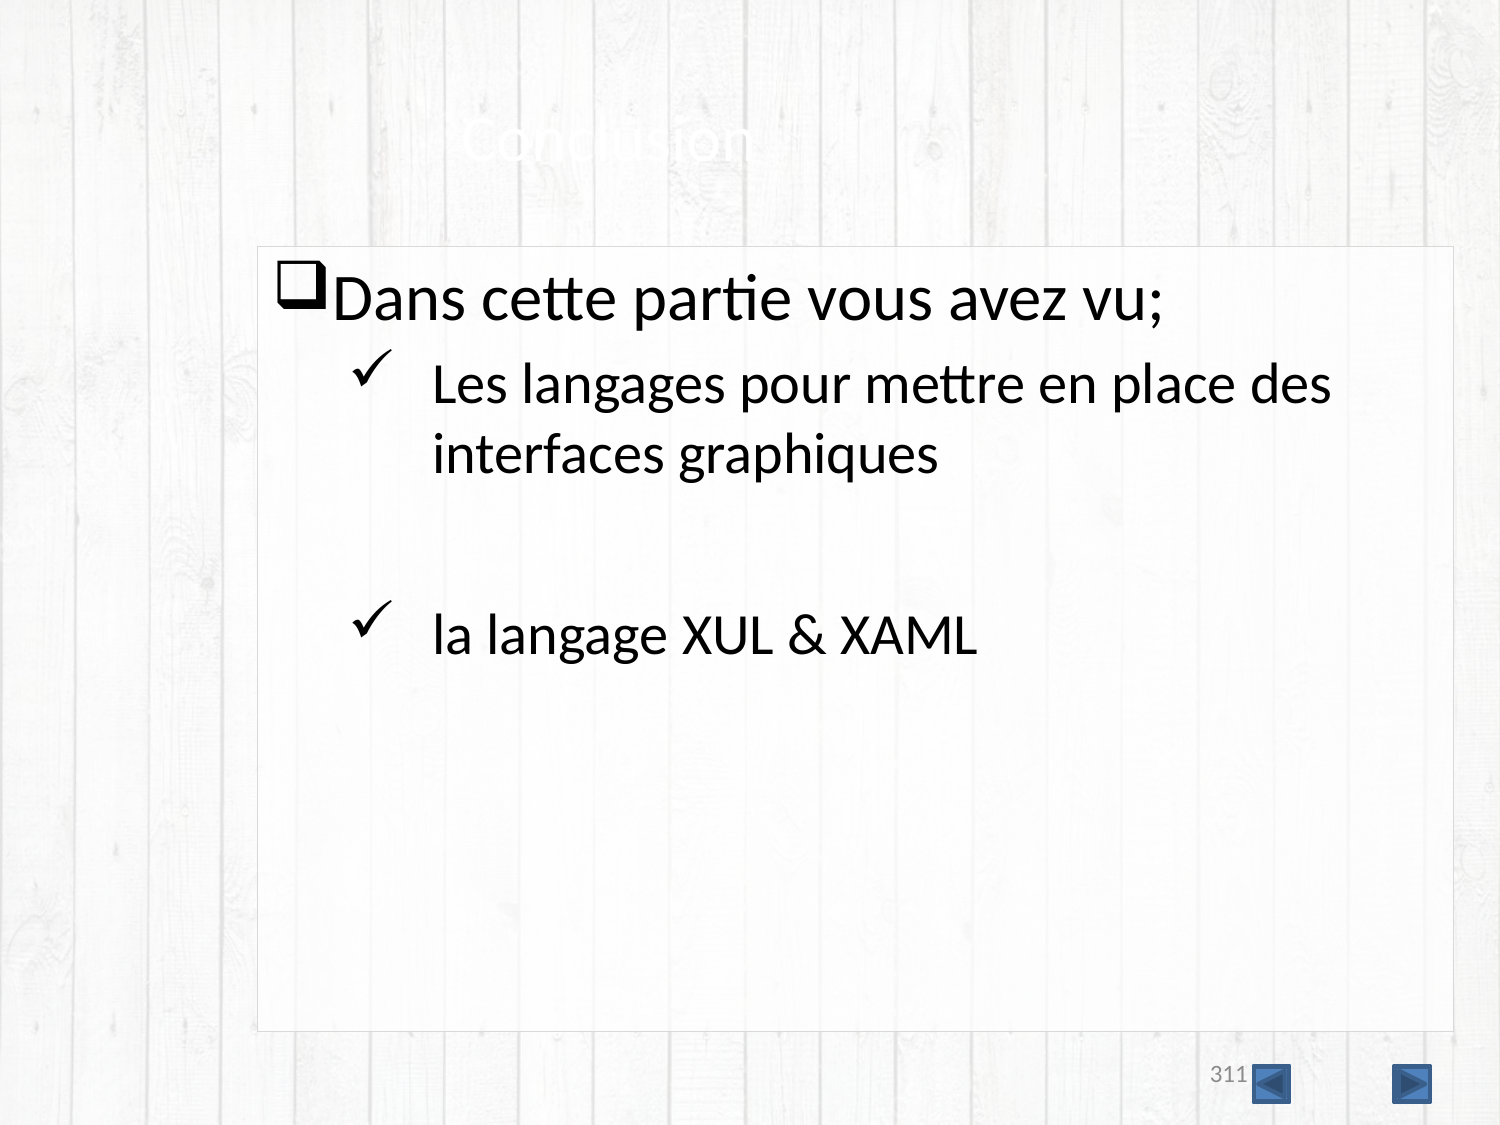

# Conclusion
Dans cette partie vous avez vu;
Les langages pour mettre en place des interfaces graphiques

la langage XUL & XAML
311